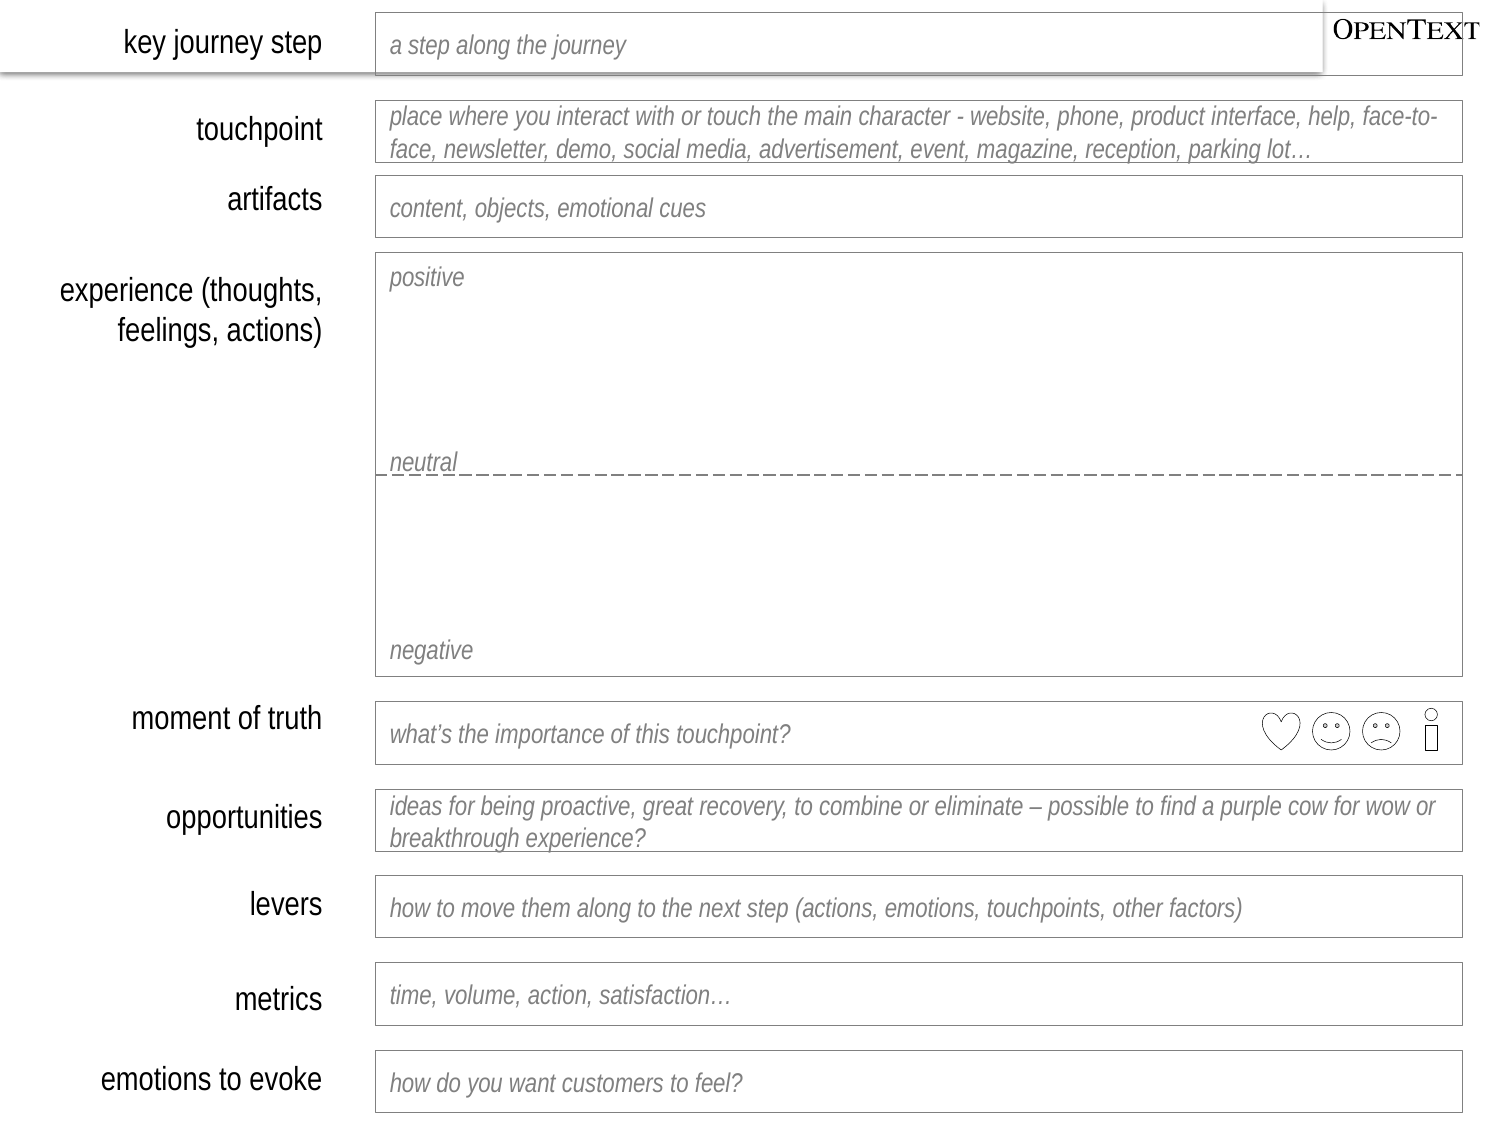

key journey step
a step along the journey
touchpoint
place where you interact with or touch the main character - website, phone, product interface, help, face-to-face, newsletter, demo, social media, advertisement, event, magazine, reception, parking lot…
artifacts
content, objects, emotional cues

positive
experience (thoughts, feelings, actions)
neutral
negative
moment of truth
what’s the importance of this touchpoint?

opportunities
ideas for being proactive, great recovery, to combine or eliminate – possible to find a purple cow for wow or breakthrough experience?
levers
how to move them along to the next step (actions, emotions, touchpoints, other factors)
time, volume, action, satisfaction…
metrics
emotions to evoke
how do you want customers to feel?